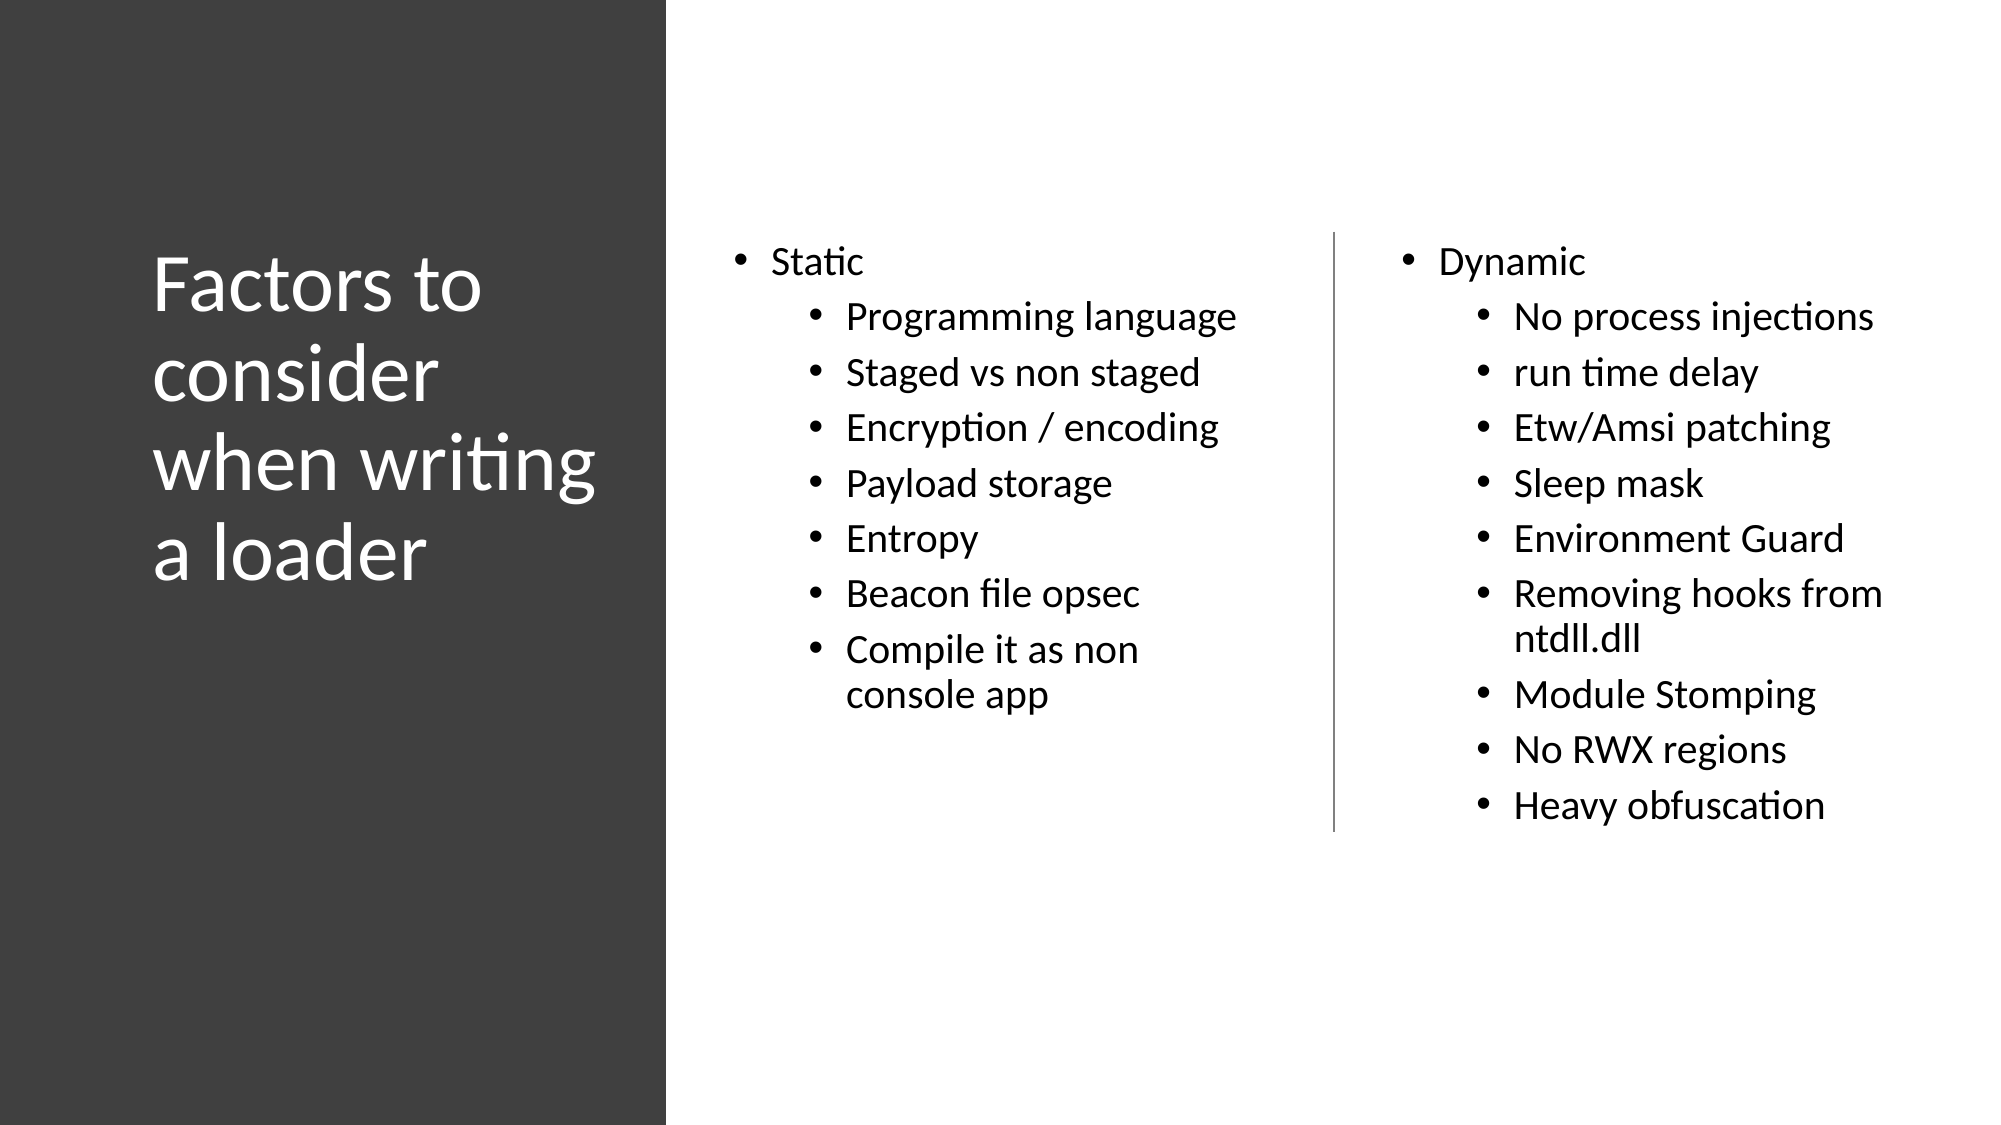

# Factors to consider when writing a loader
Static
Programming language
Staged vs non staged
Encryption / encoding
Payload storage
Entropy
Beacon file opsec
Compile it as non console app

Dynamic
No process injections
run time delay
Etw/Amsi patching
Sleep mask
Environment Guard
Removing hooks from ntdll.dll
Module Stomping
No RWX regions
Heavy obfuscation